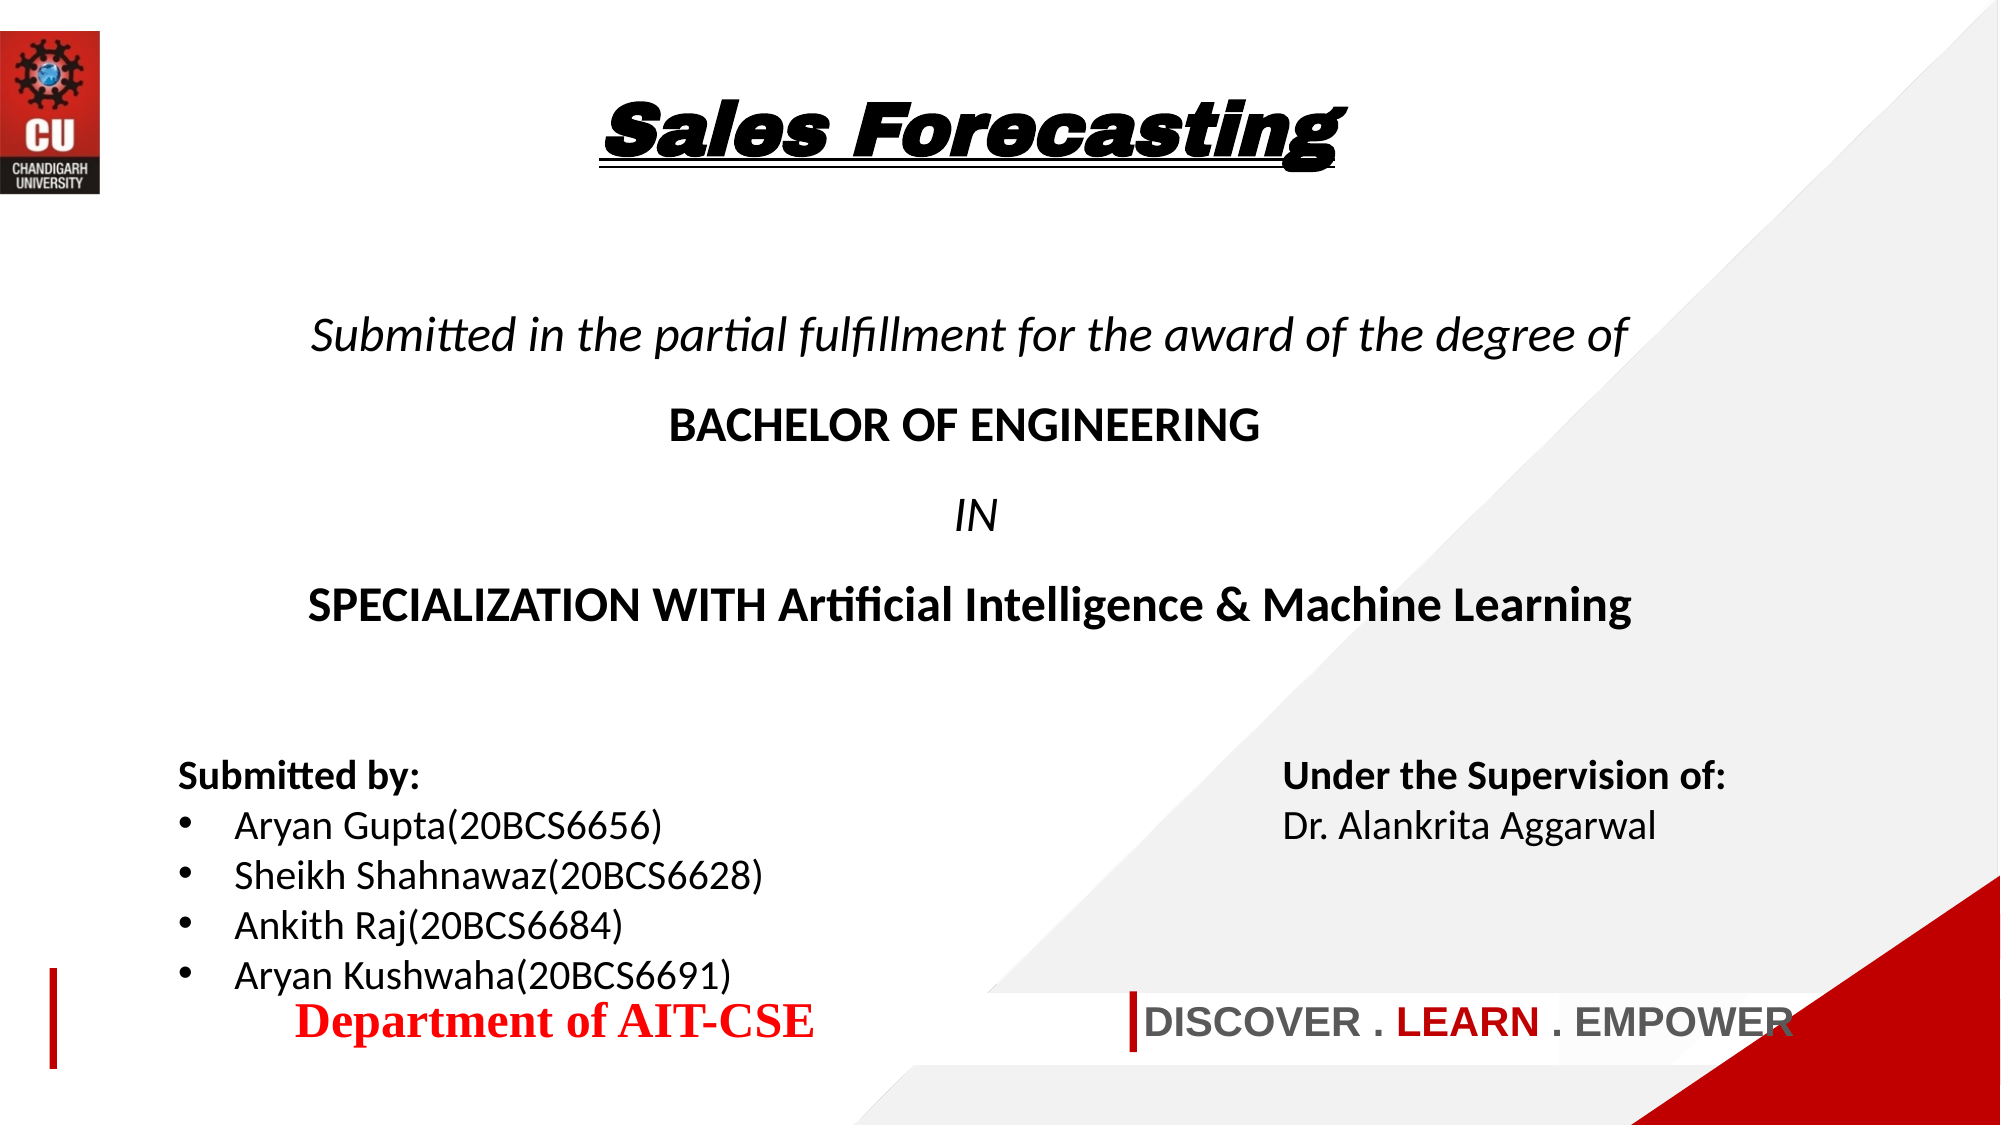

Sales Forecasting
Submitted in the partial fulfillment for the award of the degree of
BACHELOR OF ENGINEERING
 IN
SPECIALIZATION WITH Artificial Intelligence & Machine Learning
Submitted by:
Aryan Gupta(20BCS6656)
Sheikh Shahnawaz(20BCS6628)
Ankith Raj(20BCS6684)
Aryan Kushwaha(20BCS6691)

Under the Supervision of:
Dr. Alankrita Aggarwal

Department of AIT-CSE
DISCOVER . LEARN . EMPOWER

1